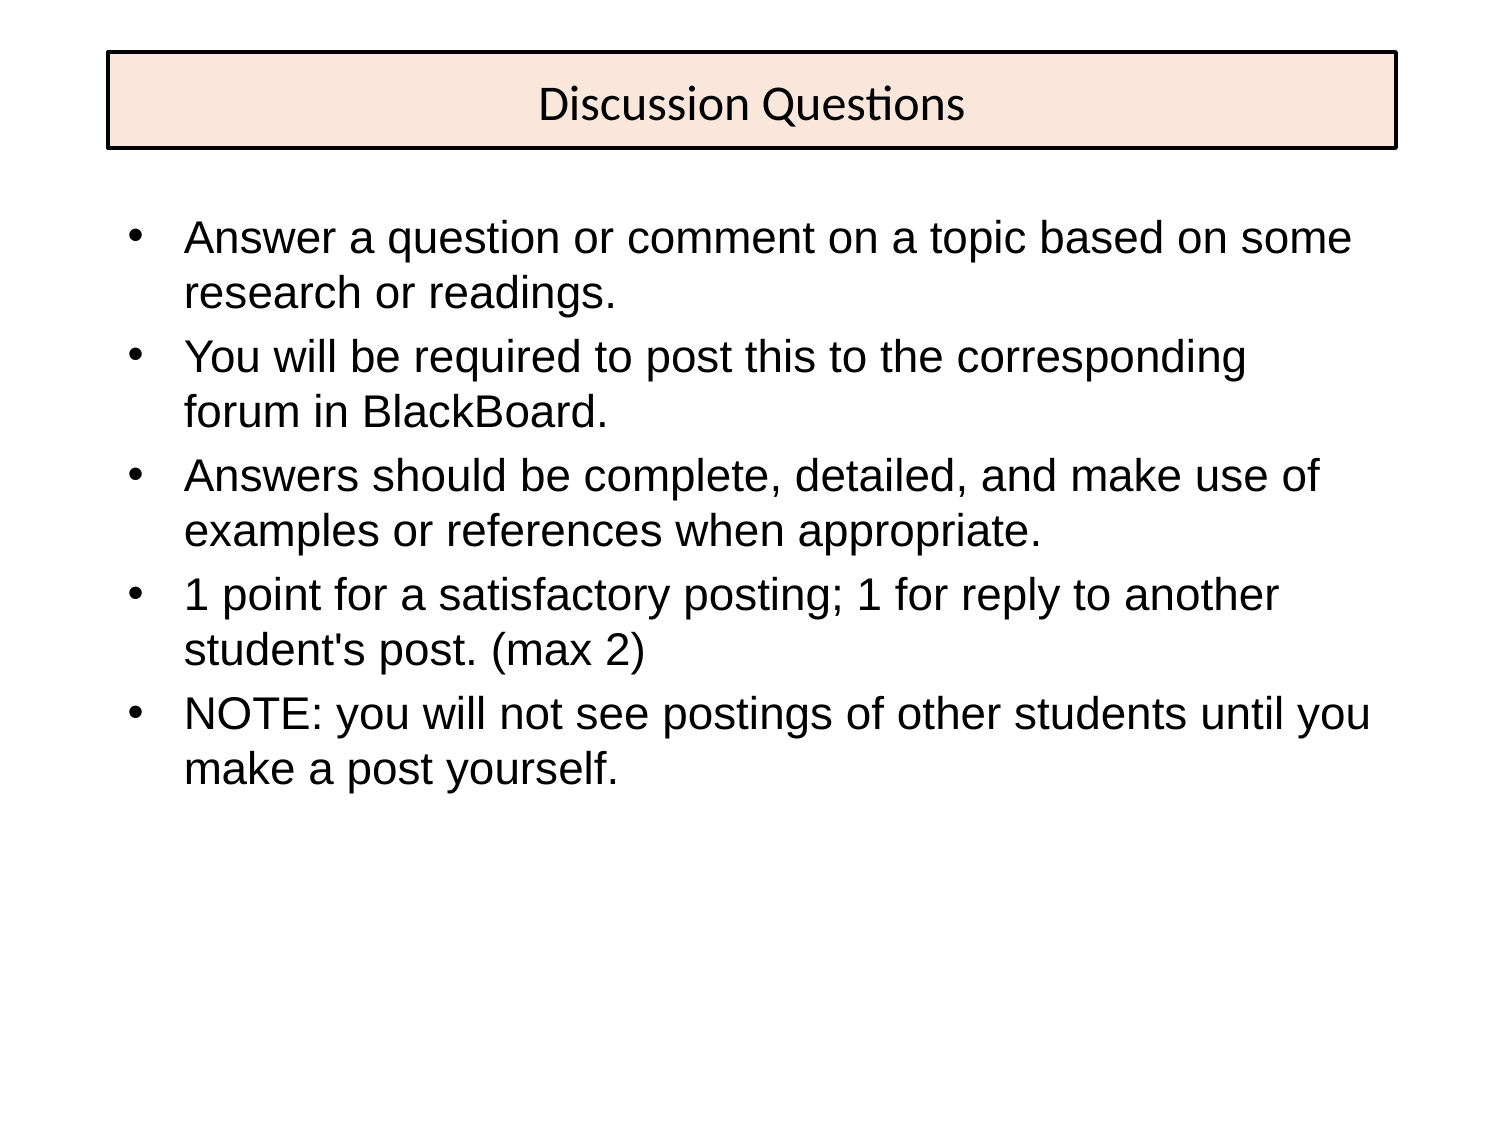

# Discussion Questions
Answer a question or comment on a topic based on some research or readings.
You will be required to post this to the corresponding forum in BlackBoard.
Answers should be complete, detailed, and make use of examples or references when appropriate.
1 point for a satisfactory posting; 1 for reply to another student's post. (max 2)
NOTE: you will not see postings of other students until you make a post yourself.